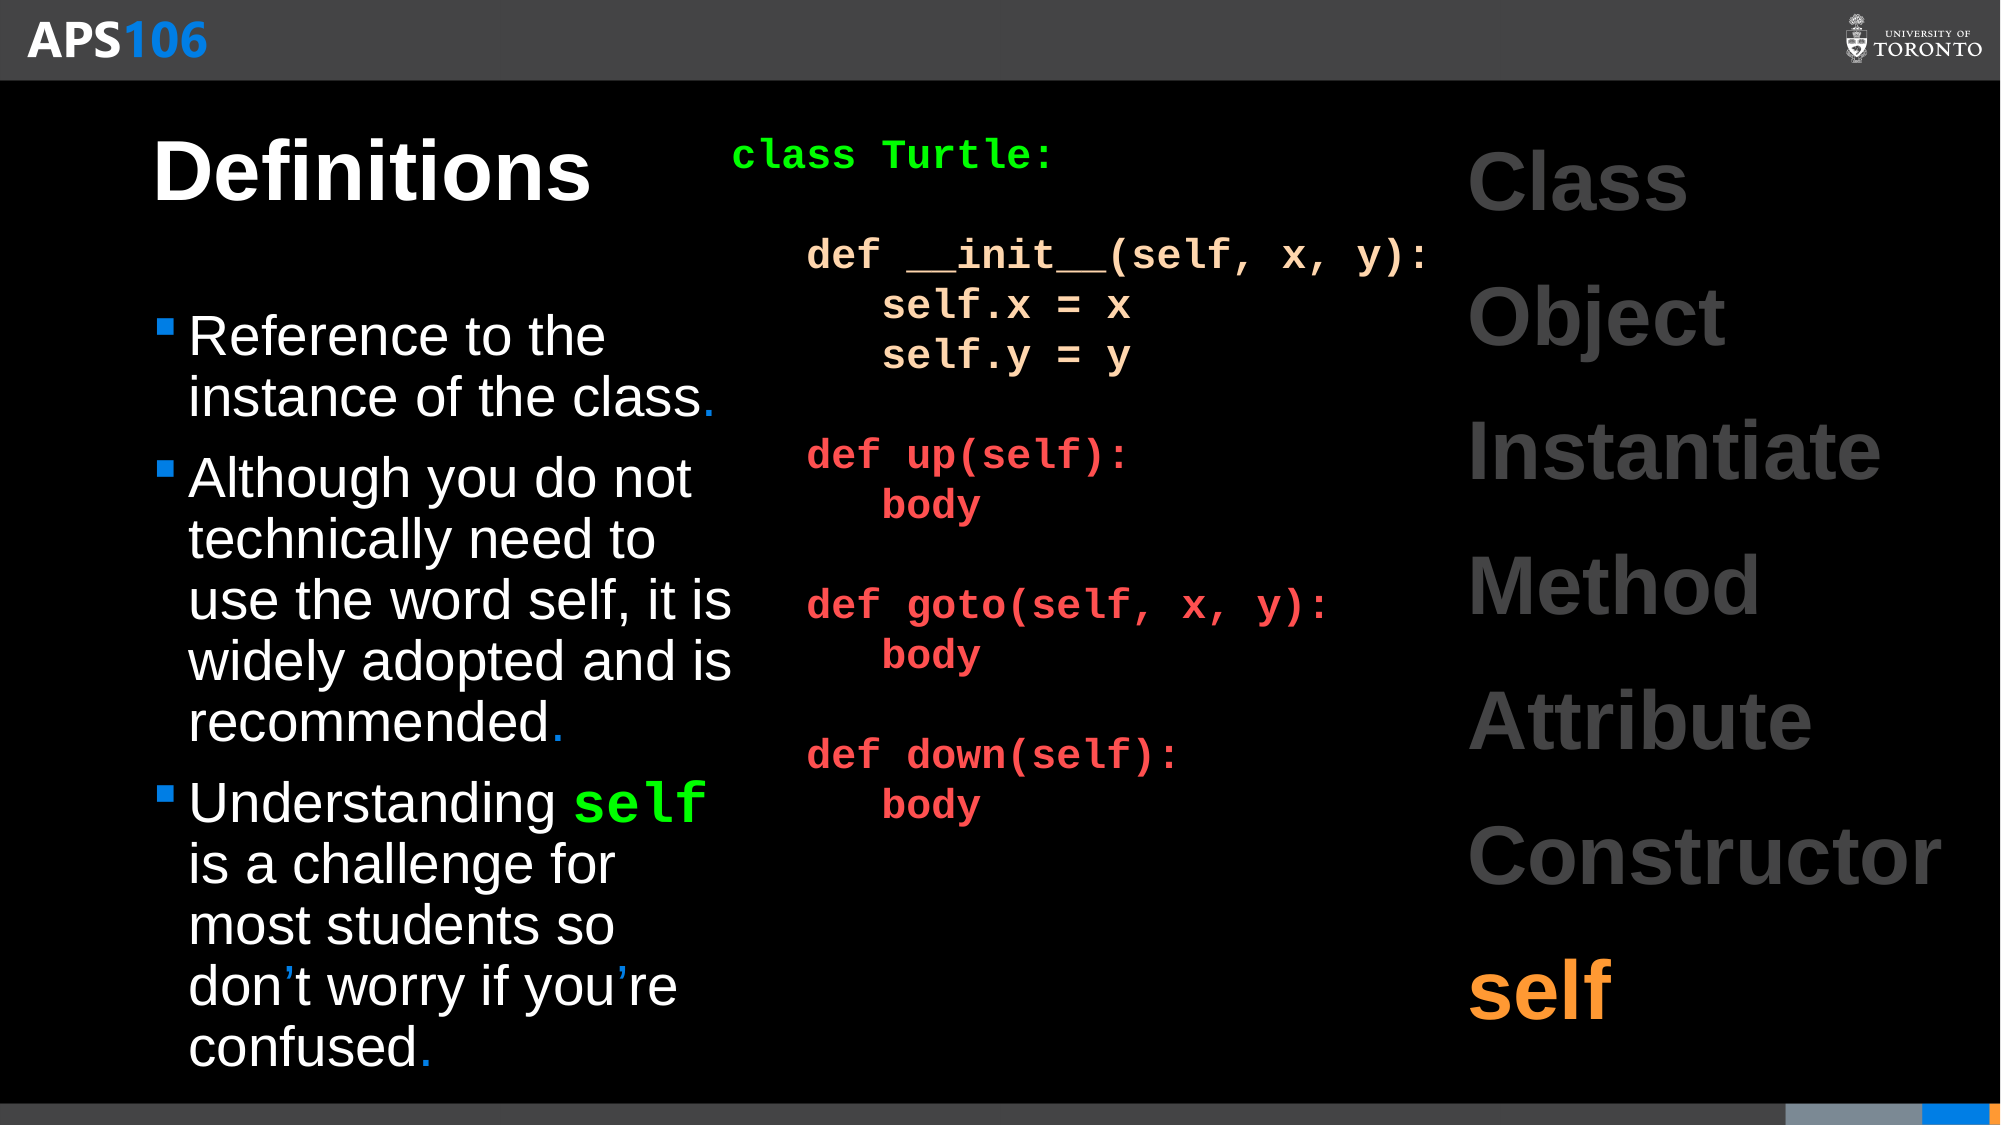

# Definitions
class Turtle:

   def __init__(self, x, y):
      self.x = x
	self.y = y

   def up(self):
      body

   def goto(self, x, y):
      body

   def down(self):
      body
Class

Object

Instantiate

Method

Attribute

Constructor

self
Reference to the instance of the class.
Although you do not technically need to use the word self, it is widely adopted and is recommended.
Understanding self is a challenge for most students so don’t worry if you’re confused.